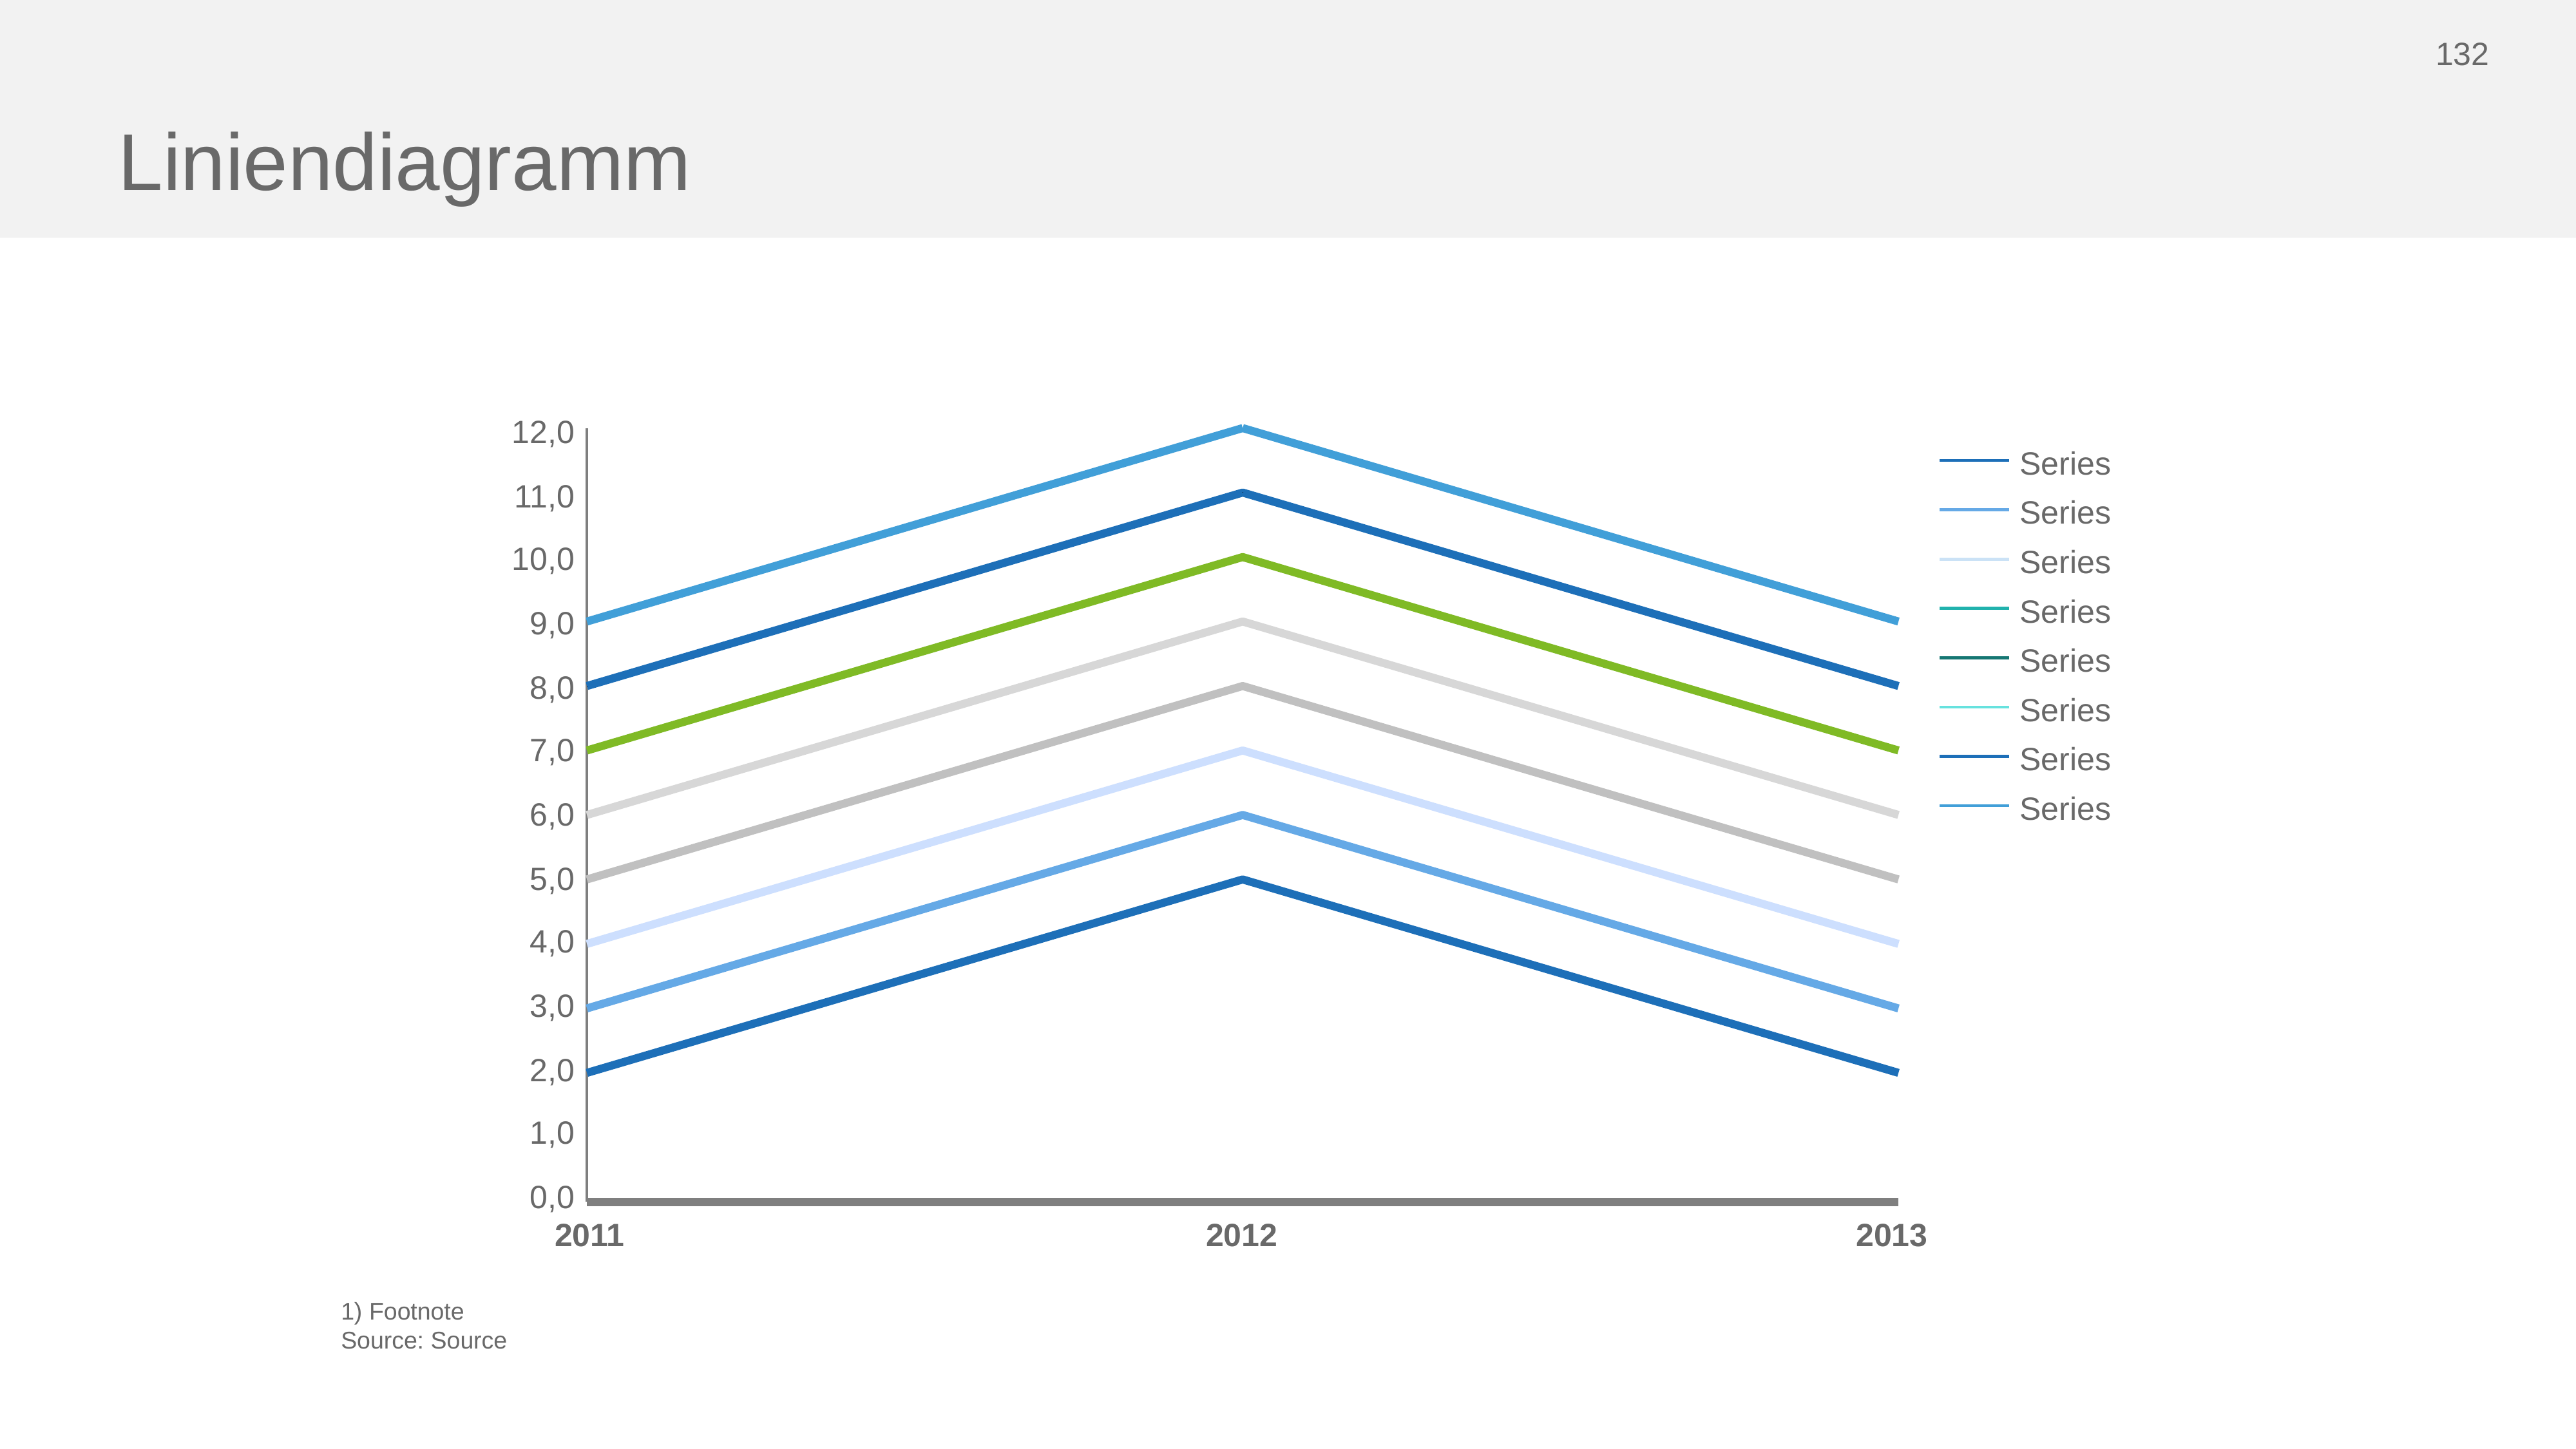

# Liniendiagramm
12,0

### Chart

| Category |  |  |  |  |  |  |  |  |
|---|---|---|---|---|---|---|---|---|
Series
11,0
Series
10,0
Series
Series
9,0
Series
8,0
Series
7,0
Series
Series
6,0
5,0
4,0
3,0
2,0
1,0
0,0
2011
2012
2013
1) Footnote
Source: Source